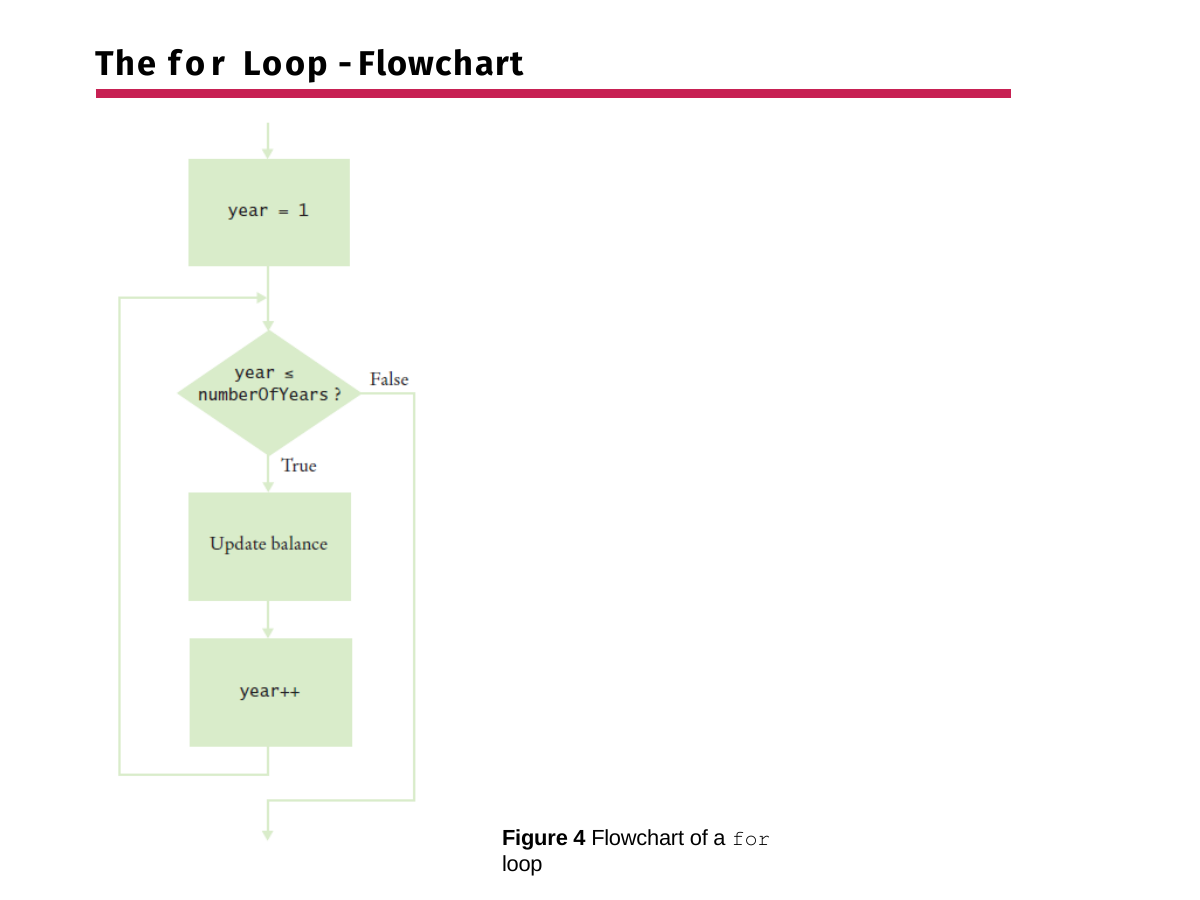

# The for Loop - Flowchart

Figure 4 Flowchart of a for loop